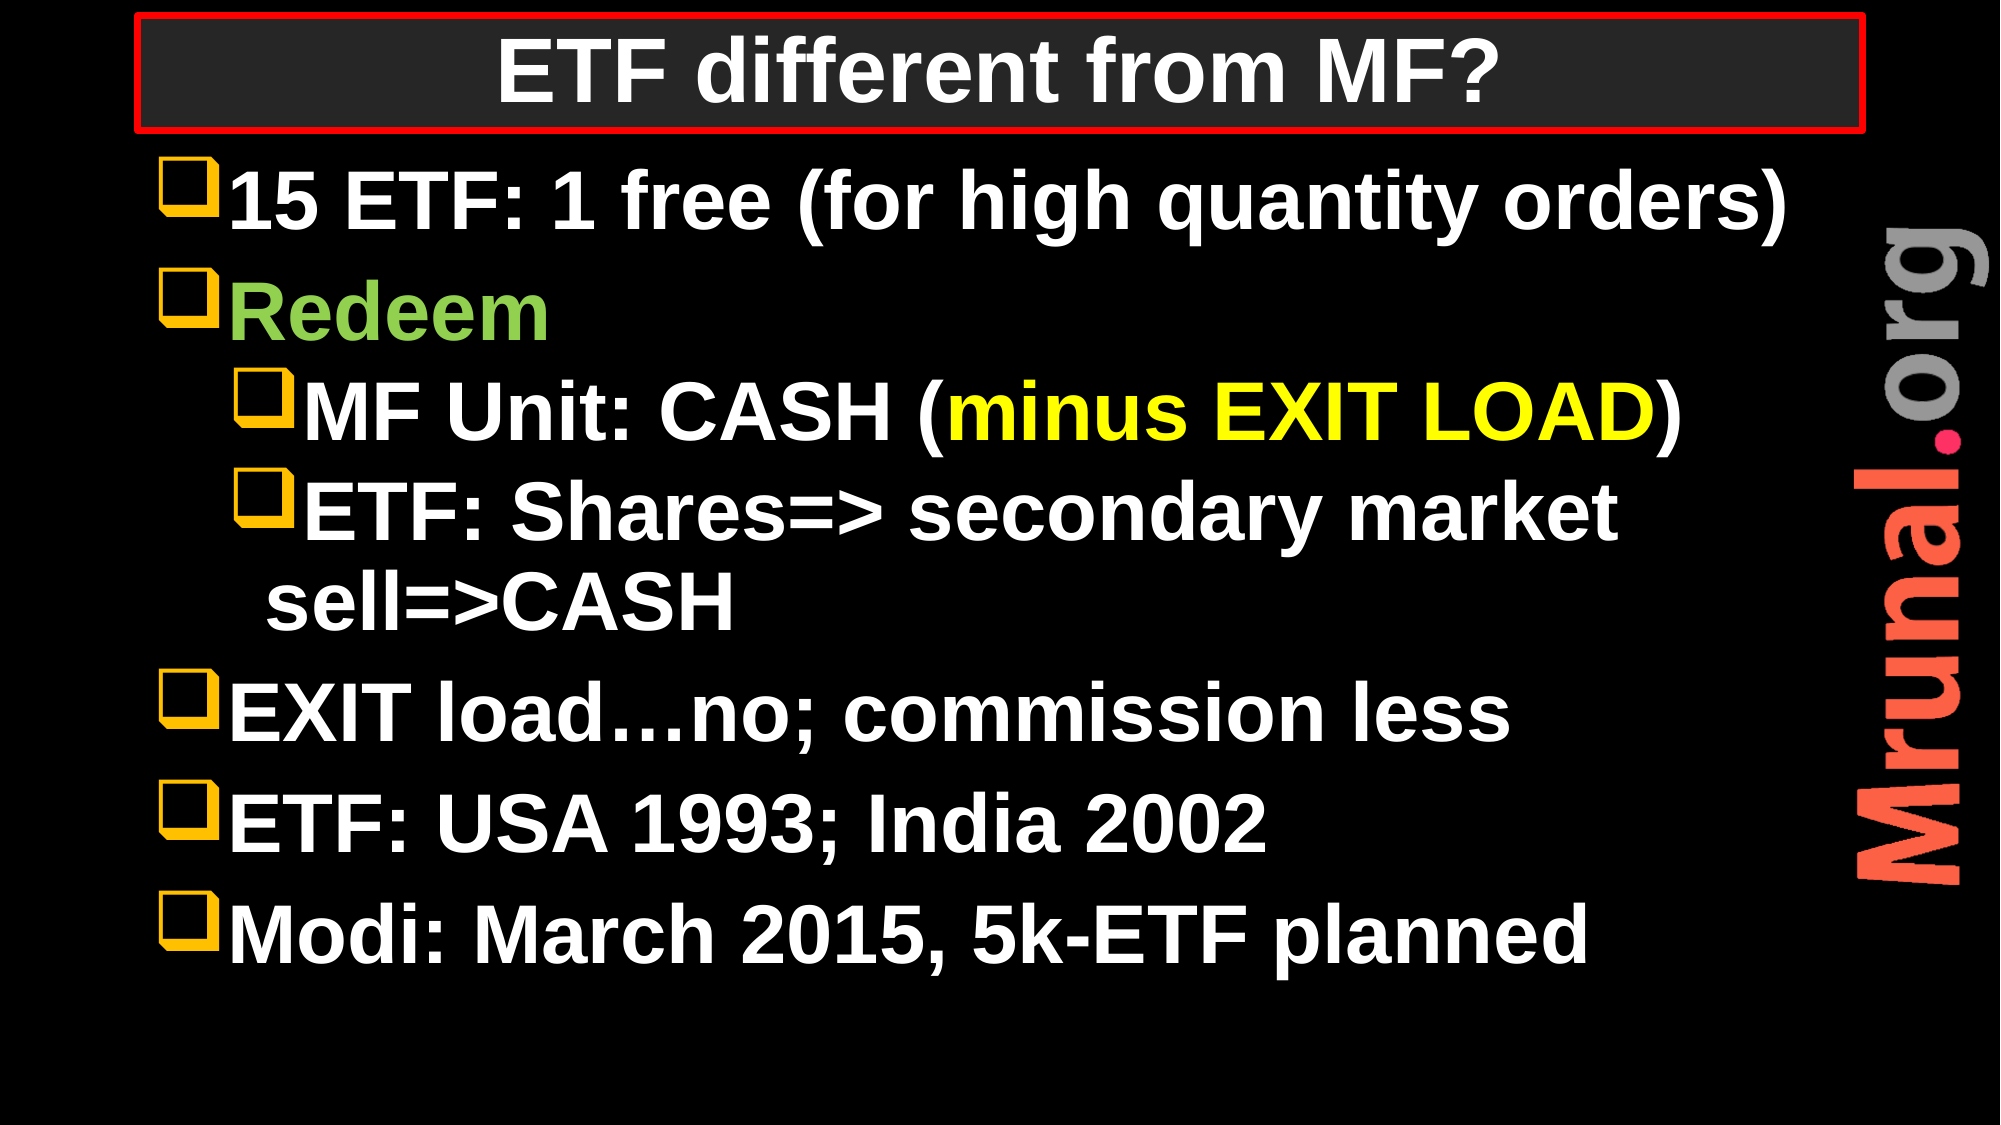

# ETF different from MF?
15 ETF: 1 free (for high quantity orders)
Redeem
MF Unit: CASH (minus EXIT LOAD)
ETF: Shares=> secondary market sell=>CASH
EXIT load…no; commission less
ETF: USA 1993; India 2002
Modi: March 2015, 5k-ETF planned